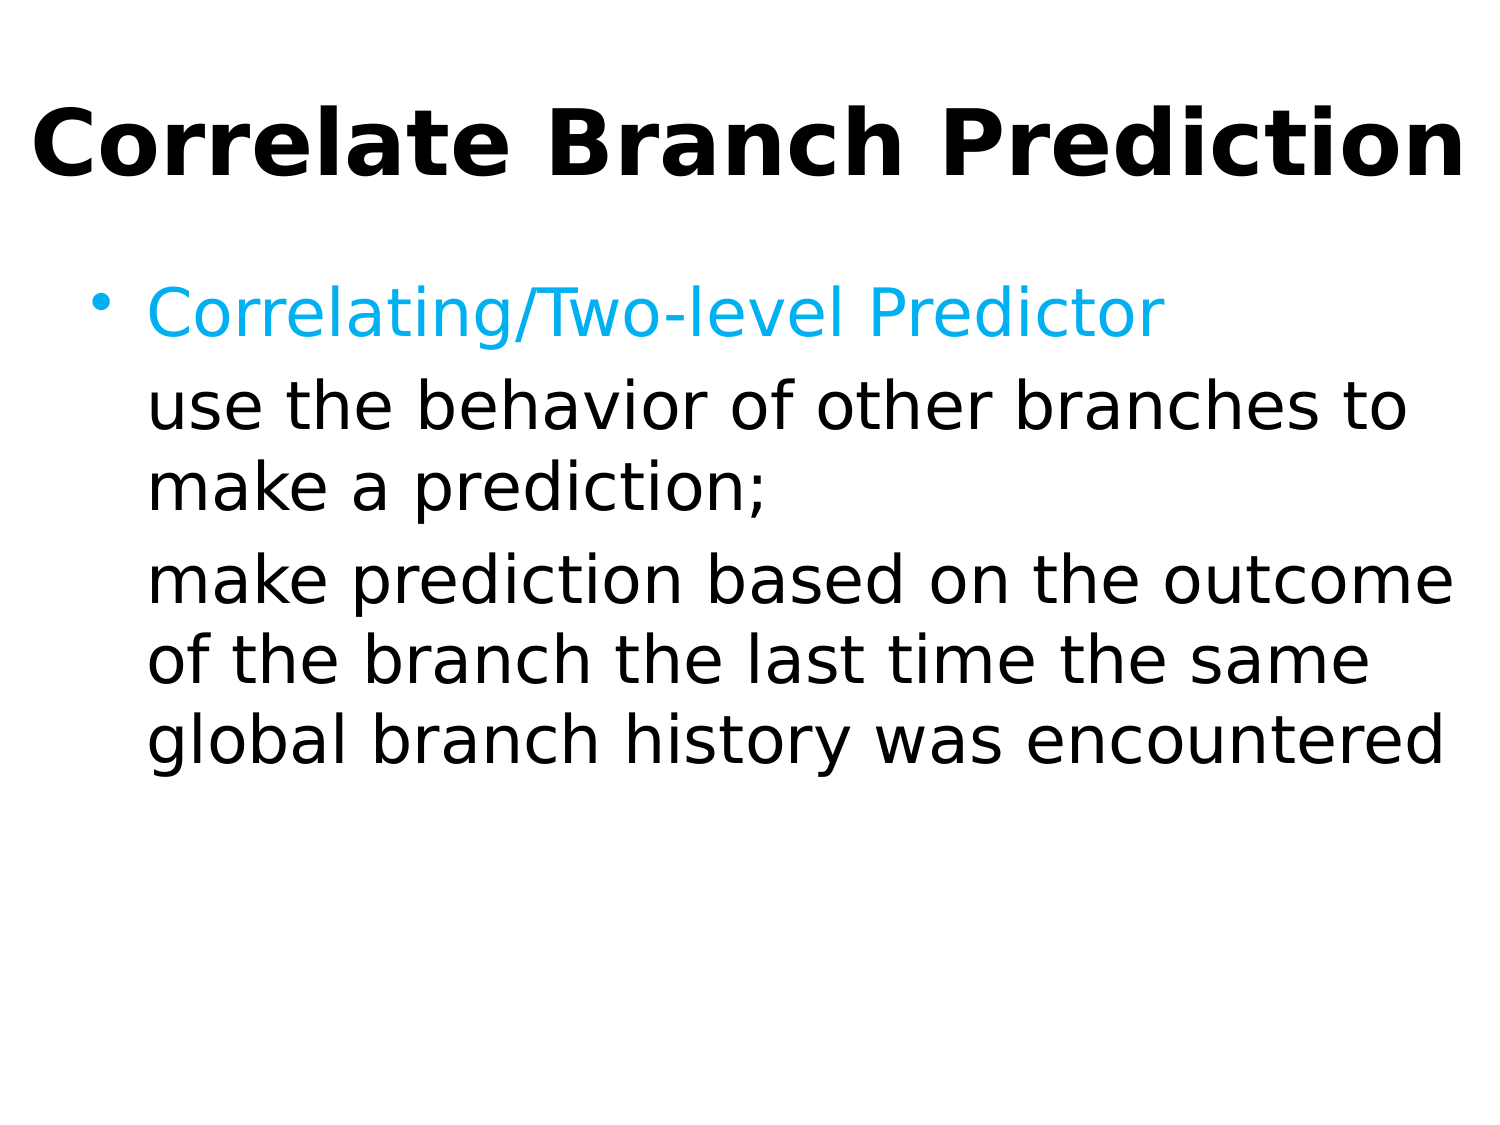

# Correlate Branch Prediction
Correlating/Two-level Predictor
	use the behavior of other branches to make a prediction;
	make prediction based on the outcome of the branch the last time the same global branch history was encountered